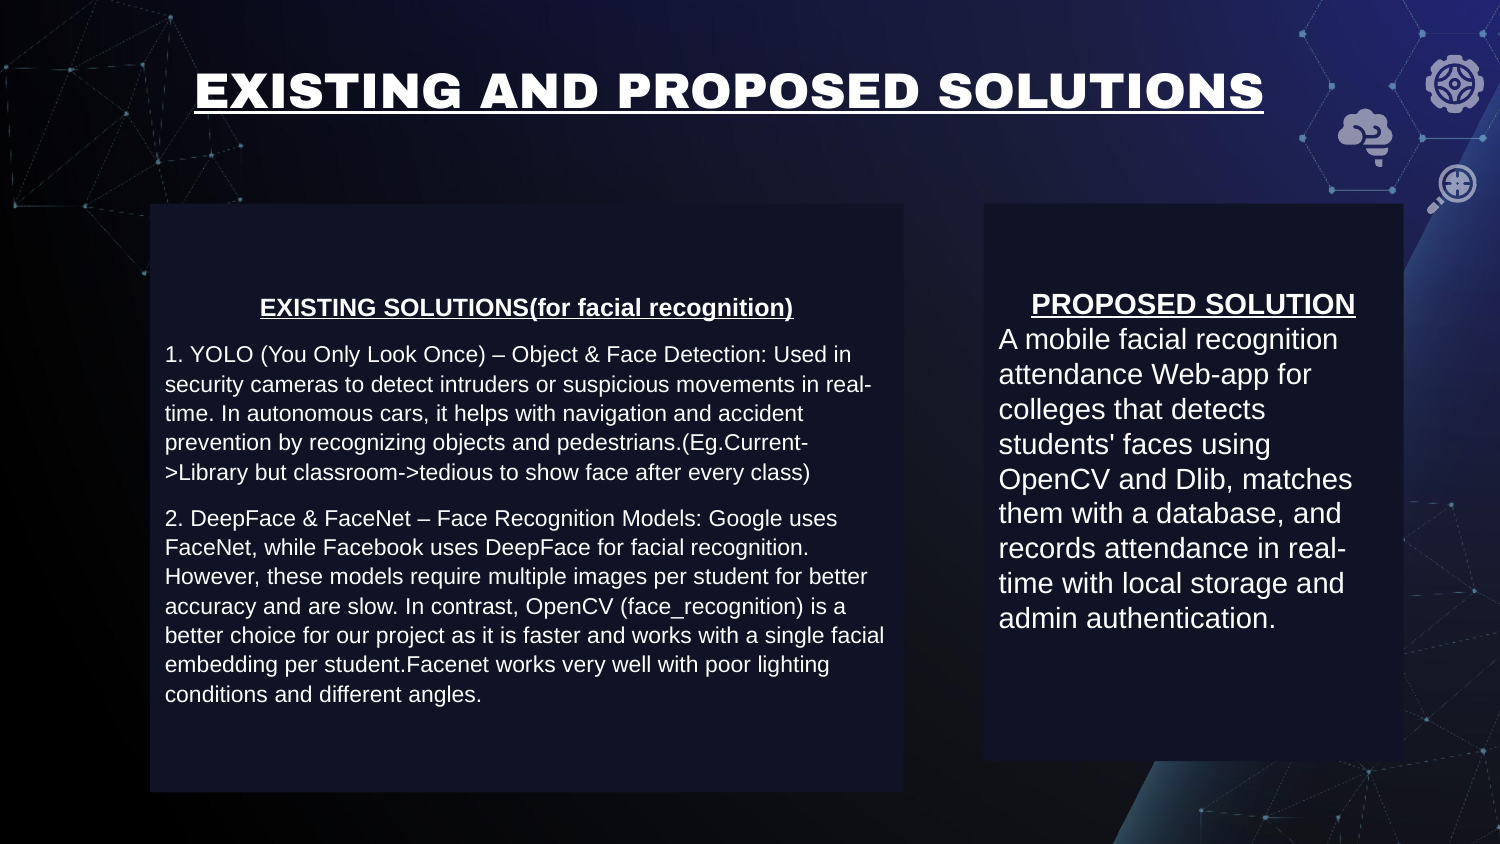

EXISTING AND PROPOSED SOLUTIONS

EXISTING SOLUTIONS(for facial recognition)
1. YOLO (You Only Look Once) – Object & Face Detection: Used in security cameras to detect intruders or suspicious movements in real-time. In autonomous cars, it helps with navigation and accident prevention by recognizing objects and pedestrians.(Eg.Current->Library but classroom->tedious to show face after every class)
2. DeepFace & FaceNet – Face Recognition Models: Google uses FaceNet, while Facebook uses DeepFace for facial recognition. However, these models require multiple images per student for better accuracy and are slow. In contrast, OpenCV (face_recognition) is a better choice for our project as it is faster and works with a single facial embedding per student.Facenet works very well with poor lighting conditions and different angles.

PROPOSED SOLUTION
A mobile facial recognition attendance Web-app for colleges that detects students' faces using OpenCV and Dlib, matches them with a database, and records attendance in real-time with local storage and admin authentication.